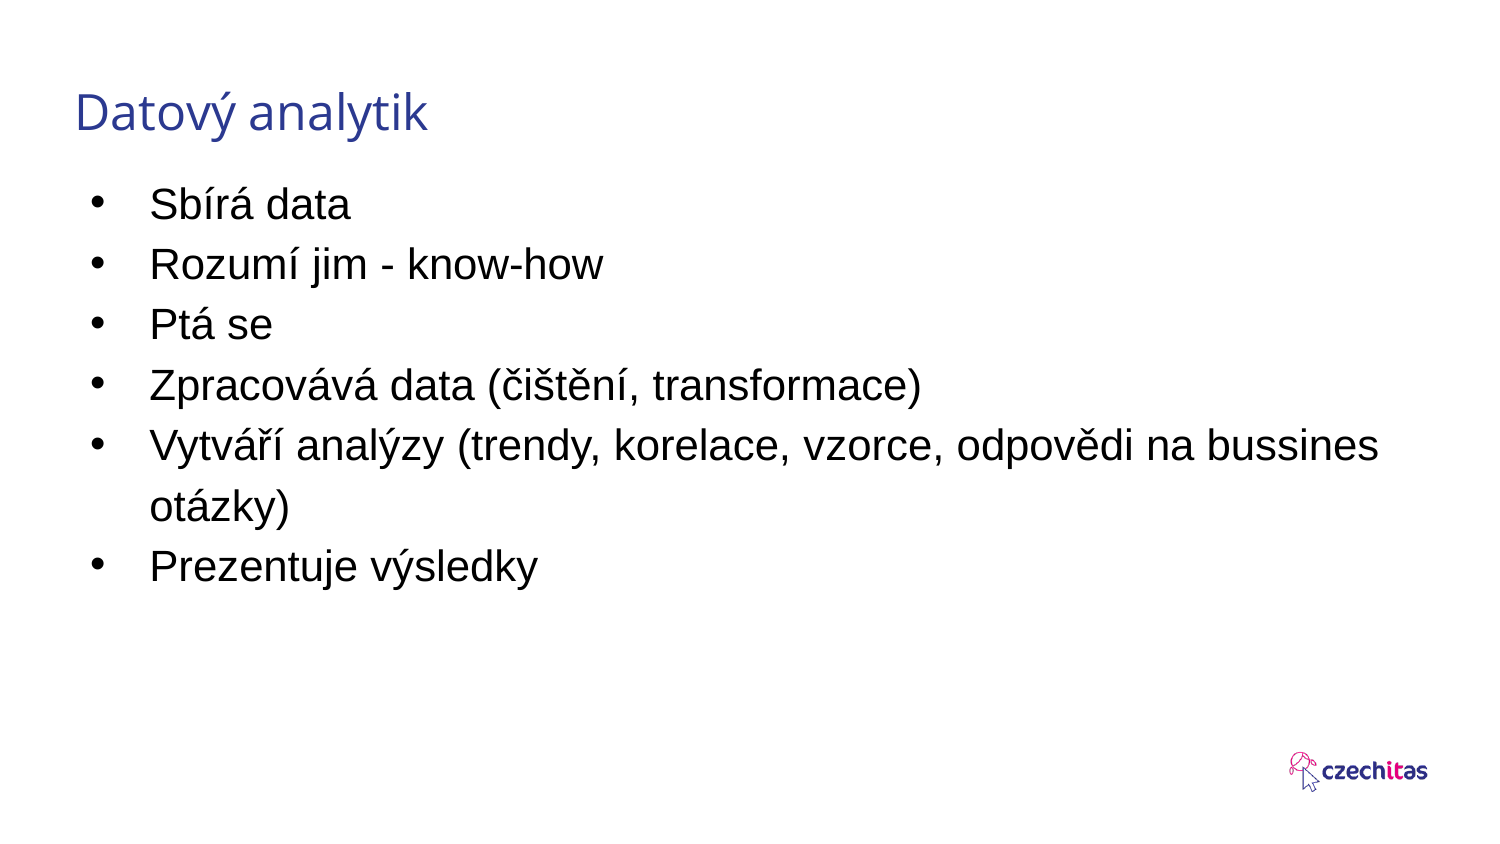

# Datový analytik
Sbírá data
Rozumí jim - know-how
Ptá se
Zpracovává data (čištění, transformace)
Vytváří analýzy (trendy, korelace, vzorce, odpovědi na bussines otázky)
Prezentuje výsledky